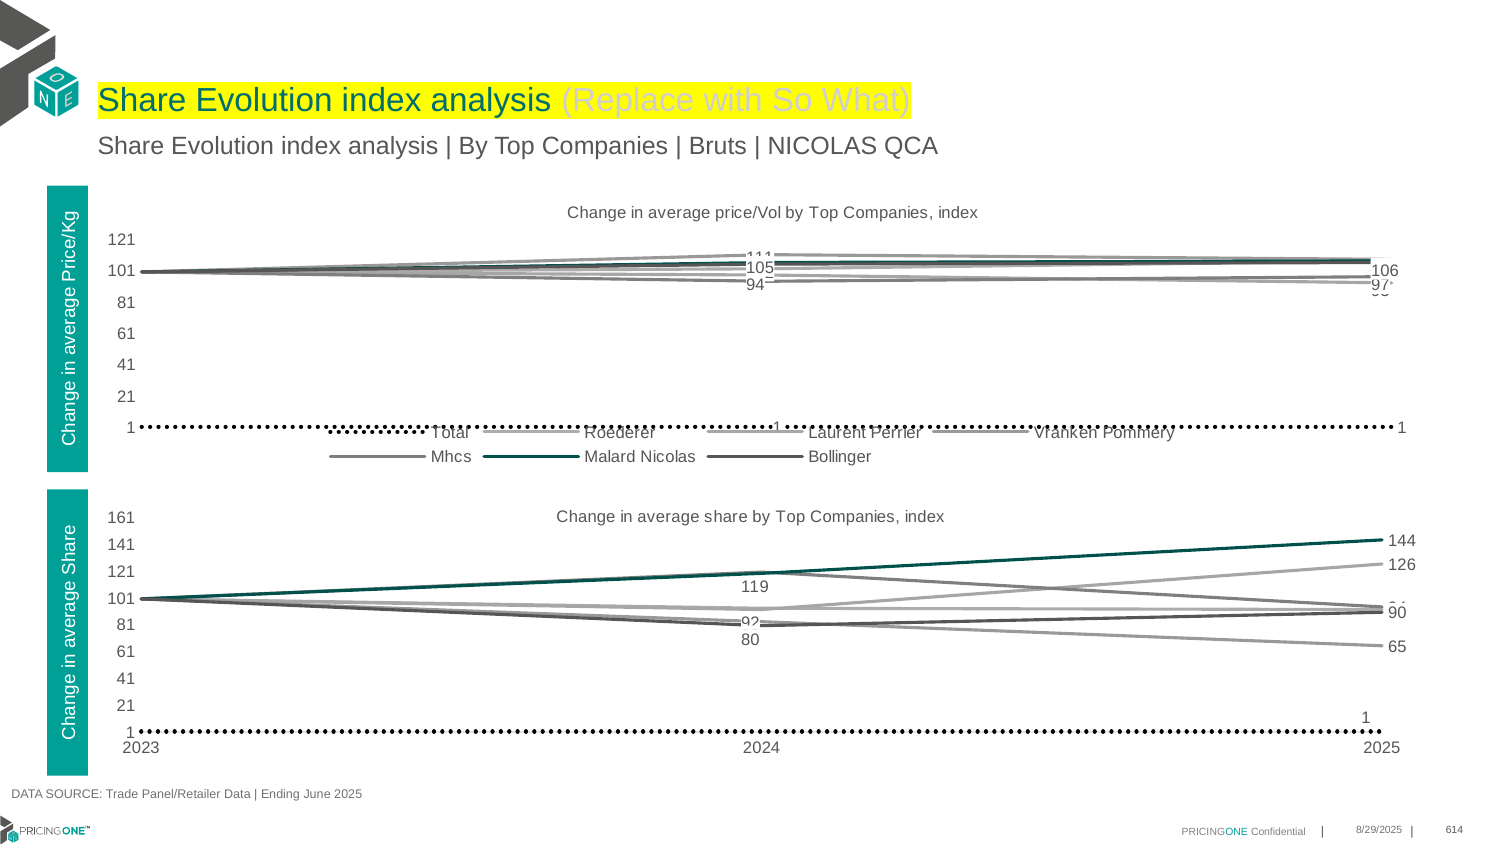

# Share Evolution index analysis (Replace with So What)
Share Evolution index analysis | By Top Companies | Bruts | NICOLAS QCA

### Chart: Change in average price/Vol by Top Companies, index

| Category | Total | Roederer | Laurent Perrier | Vranken Pommery | Mhcs | Malard Nicolas | Bollinger |
|---|---|---|---|---|---|---|---|
| 2023 | 1.0 | 100.0 | 100.0 | 100.0 | 100.0 | 100.0 | 100.0 |
| 2024 | 1.0298231917336396 | 102.0 | 98.0 | 111.0 | 94.0 | 106.0 | 105.0 |
| 2025 | 1.0228978185993112 | 107.0 | 93.0 | 108.0 | 97.0 | 107.0 | 106.0 |
Change in average Price/Kg

### Chart: Change in average share by Top Companies, index

| Category | Total | Roederer | Laurent Perrier | Vranken Pommery | Mhcs | Malard Nicolas | Bollinger |
|---|---|---|---|---|---|---|---|
| 2023 | 1.0 | 100.0 | 100.0 | 100.0 | 100.0 | 100.0 | 100.0 |
| 2024 | 1.0 | 93.0 | 92.0 | 83.0 | 120.0 | 119.0 | 80.0 |
| 2025 | 1.0 | 92.0 | 126.0 | 65.0 | 94.0 | 144.0 | 90.0 |
Change in average Share
DATA SOURCE: Trade Panel/Retailer Data | Ending June 2025

8/29/2025
614